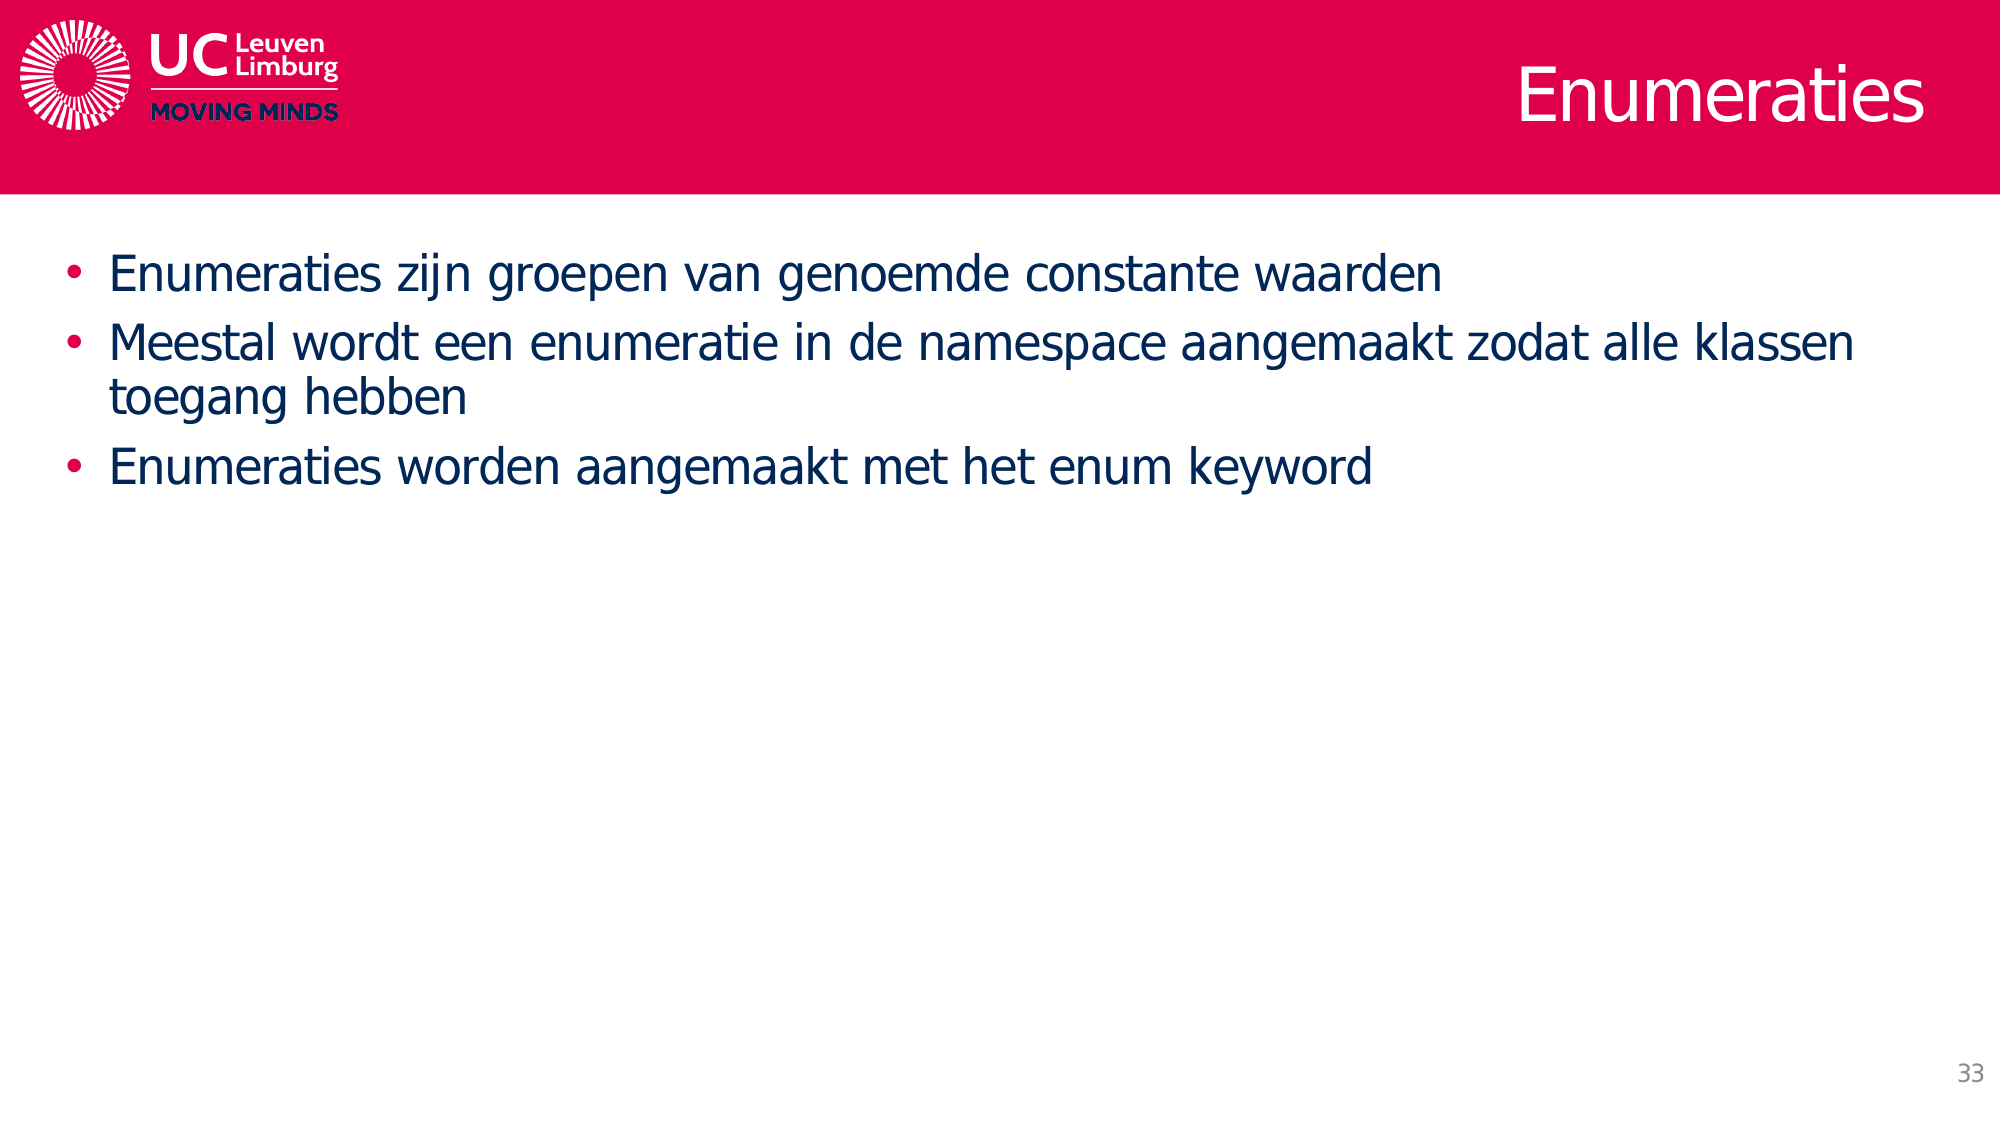

# Enumeraties
Enumeraties zijn groepen van genoemde constante waarden
Meestal wordt een enumeratie in de namespace aangemaakt zodat alle klassen toegang hebben
Enumeraties worden aangemaakt met het enum keyword
33